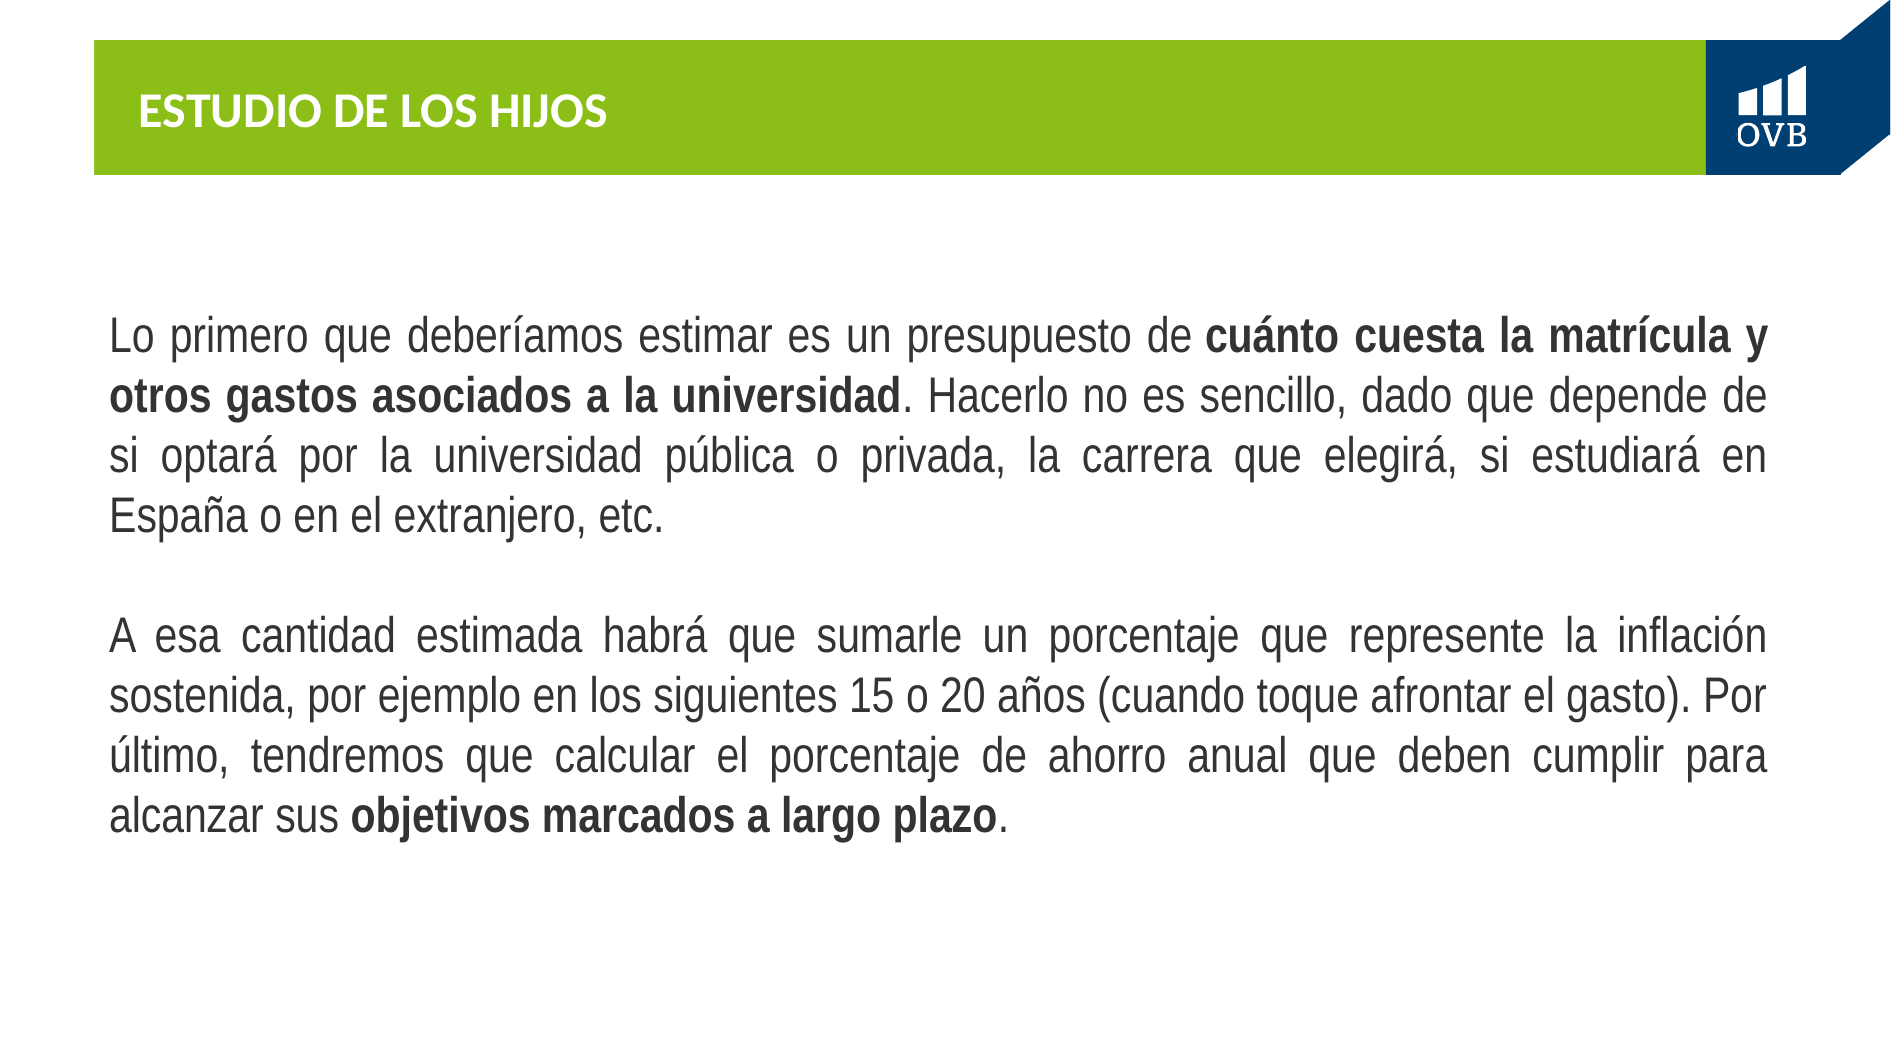

# ESTUDIO DE LOS HIJOS
Lo primero que deberíamos estimar es un presupuesto de cuánto cuesta la matrícula y otros gastos asociados a la universidad. Hacerlo no es sencillo, dado que depende de si optará por la universidad pública o privada, la carrera que elegirá, si estudiará en España o en el extranjero, etc.

A esa cantidad estimada habrá que sumarle un porcentaje que represente la inflación sostenida, por ejemplo en los siguientes 15 o 20 años (cuando toque afrontar el gasto). Por último, tendremos que calcular el porcentaje de ahorro anual que deben cumplir para alcanzar sus objetivos marcados a largo plazo.